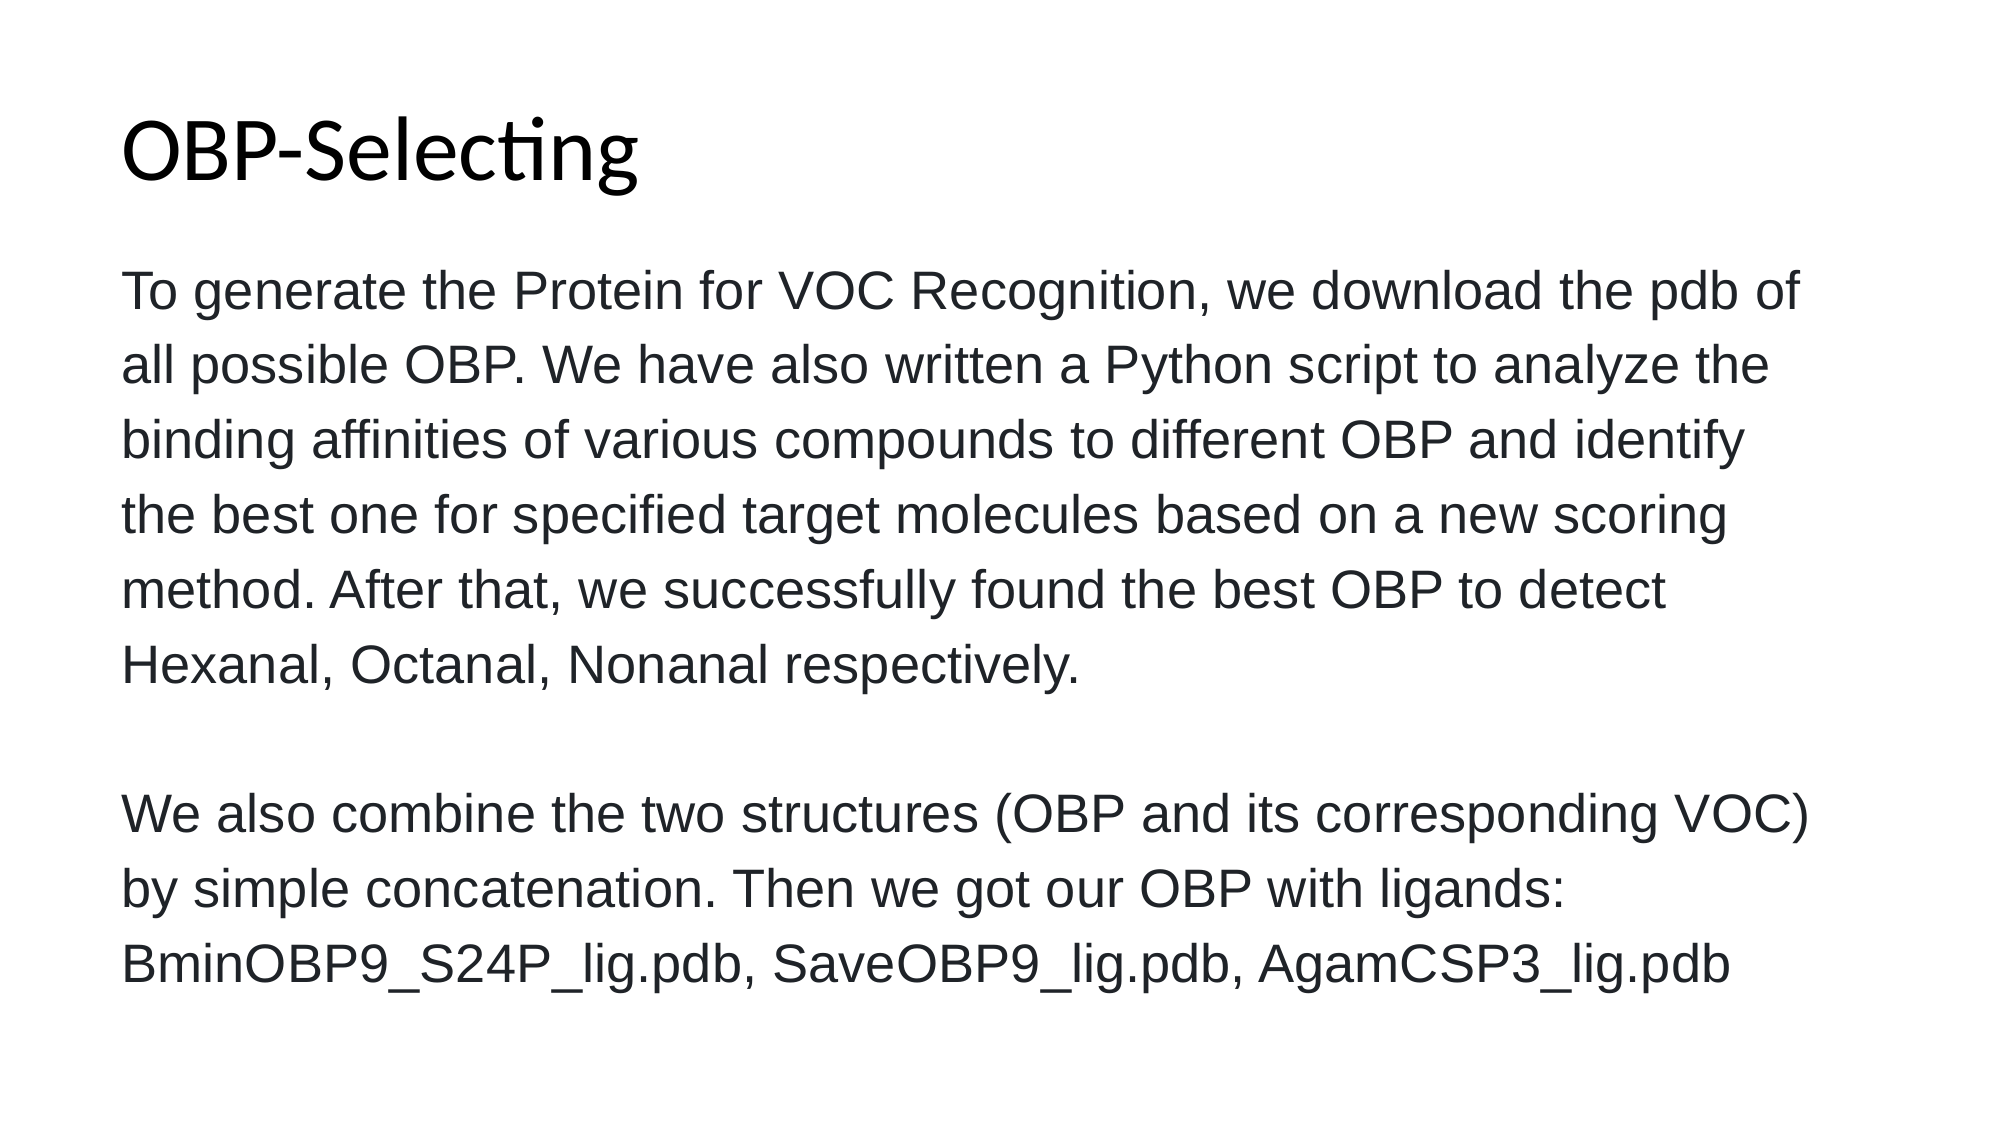

# OBP-Selecting
To generate the Protein for VOC Recognition, we download the pdb of all possible OBP. We have also written a Python script to analyze the binding affinities of various compounds to different OBP and identify the best one for specified target molecules based on a new scoring method. After that, we successfully found the best OBP to detect Hexanal, Octanal, Nonanal respectively.

We also combine the two structures (OBP and its corresponding VOC) by simple concatenation. Then we got our OBP with ligands: BminOBP9_S24P_lig.pdb, SaveOBP9_lig.pdb, AgamCSP3_lig.pdb